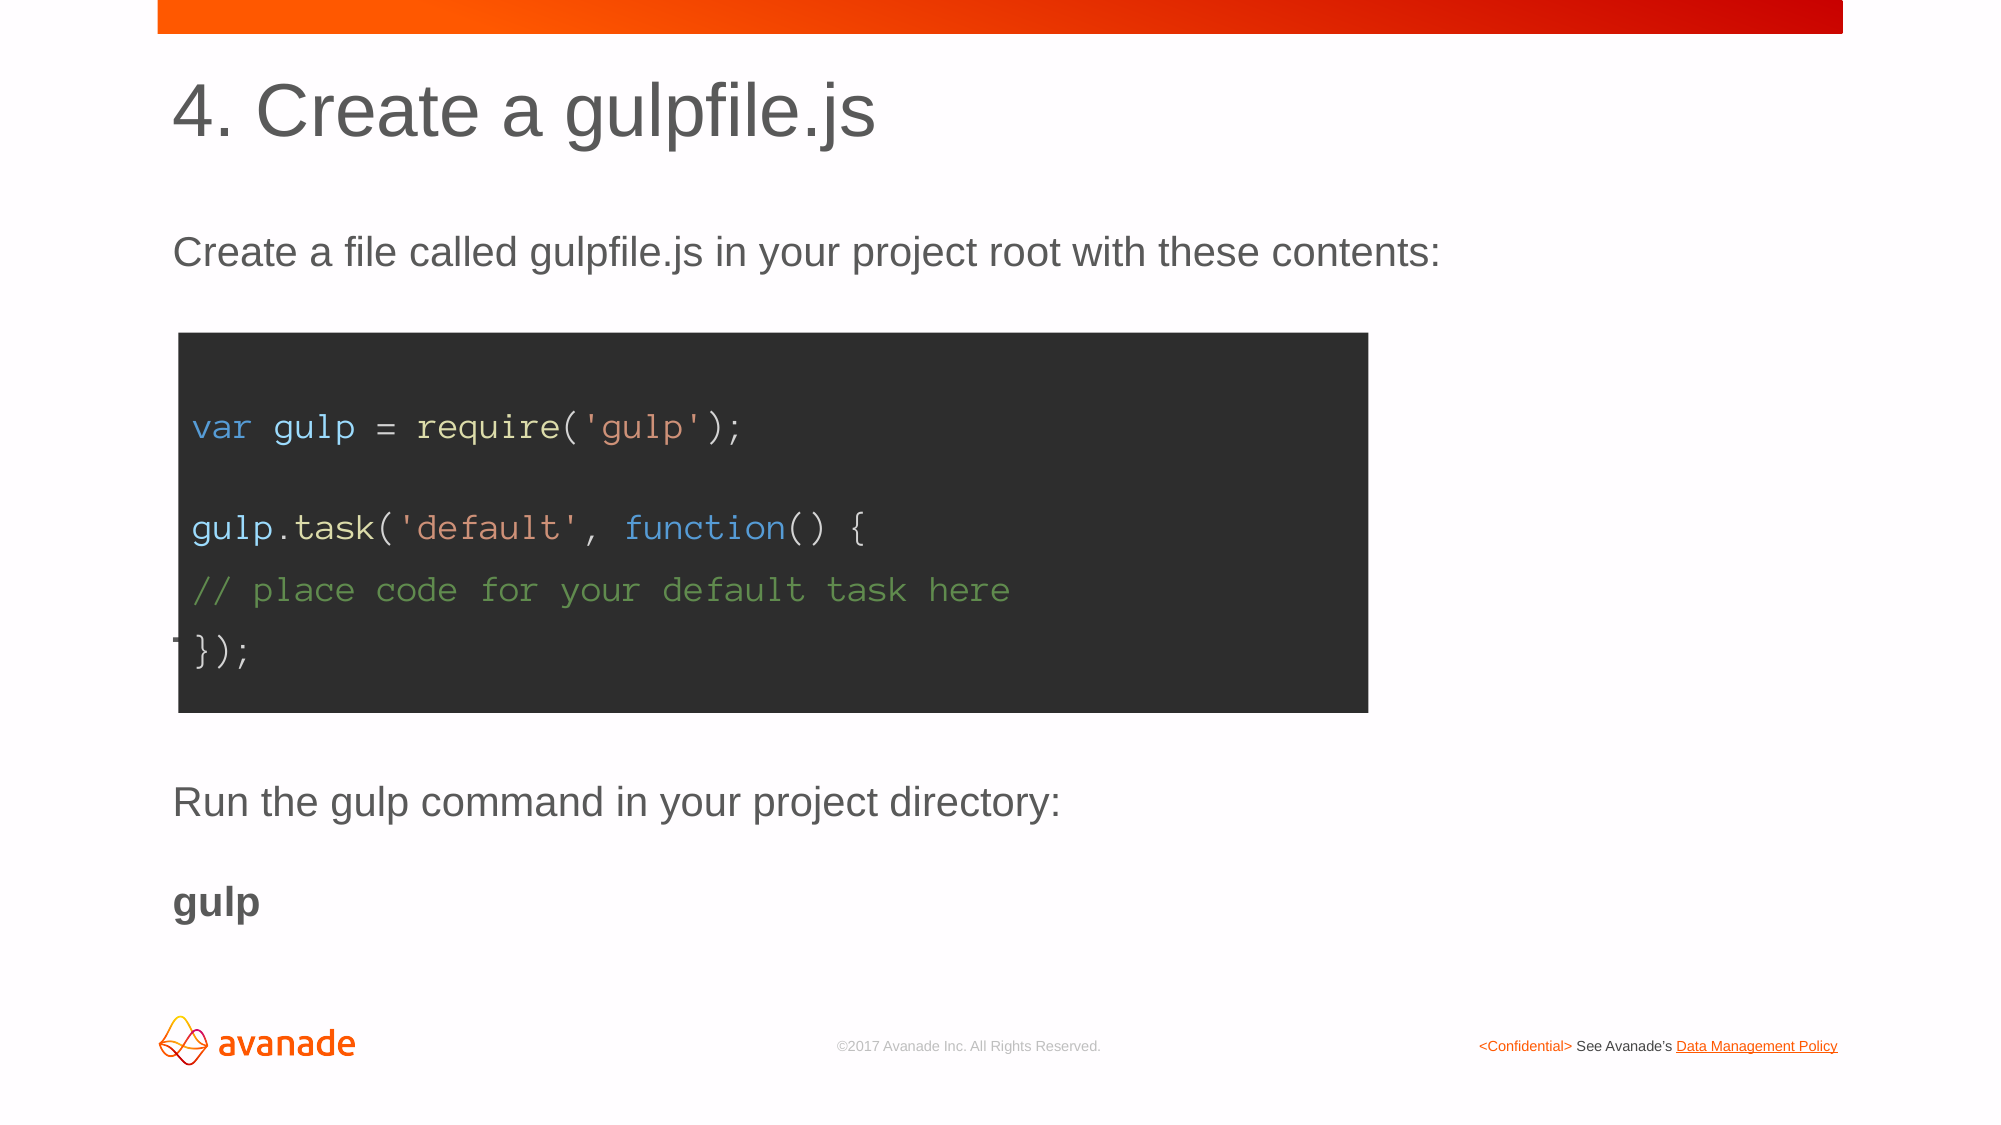

# 4. Create a gulpfile.js
Create a file called gulpfile.js in your project root with these contents:

Test it out

Run the gulp command in your project directory:

gulp

var gulp = require('gulp');
gulp.task('default', function() {
// place code for your default task here
});